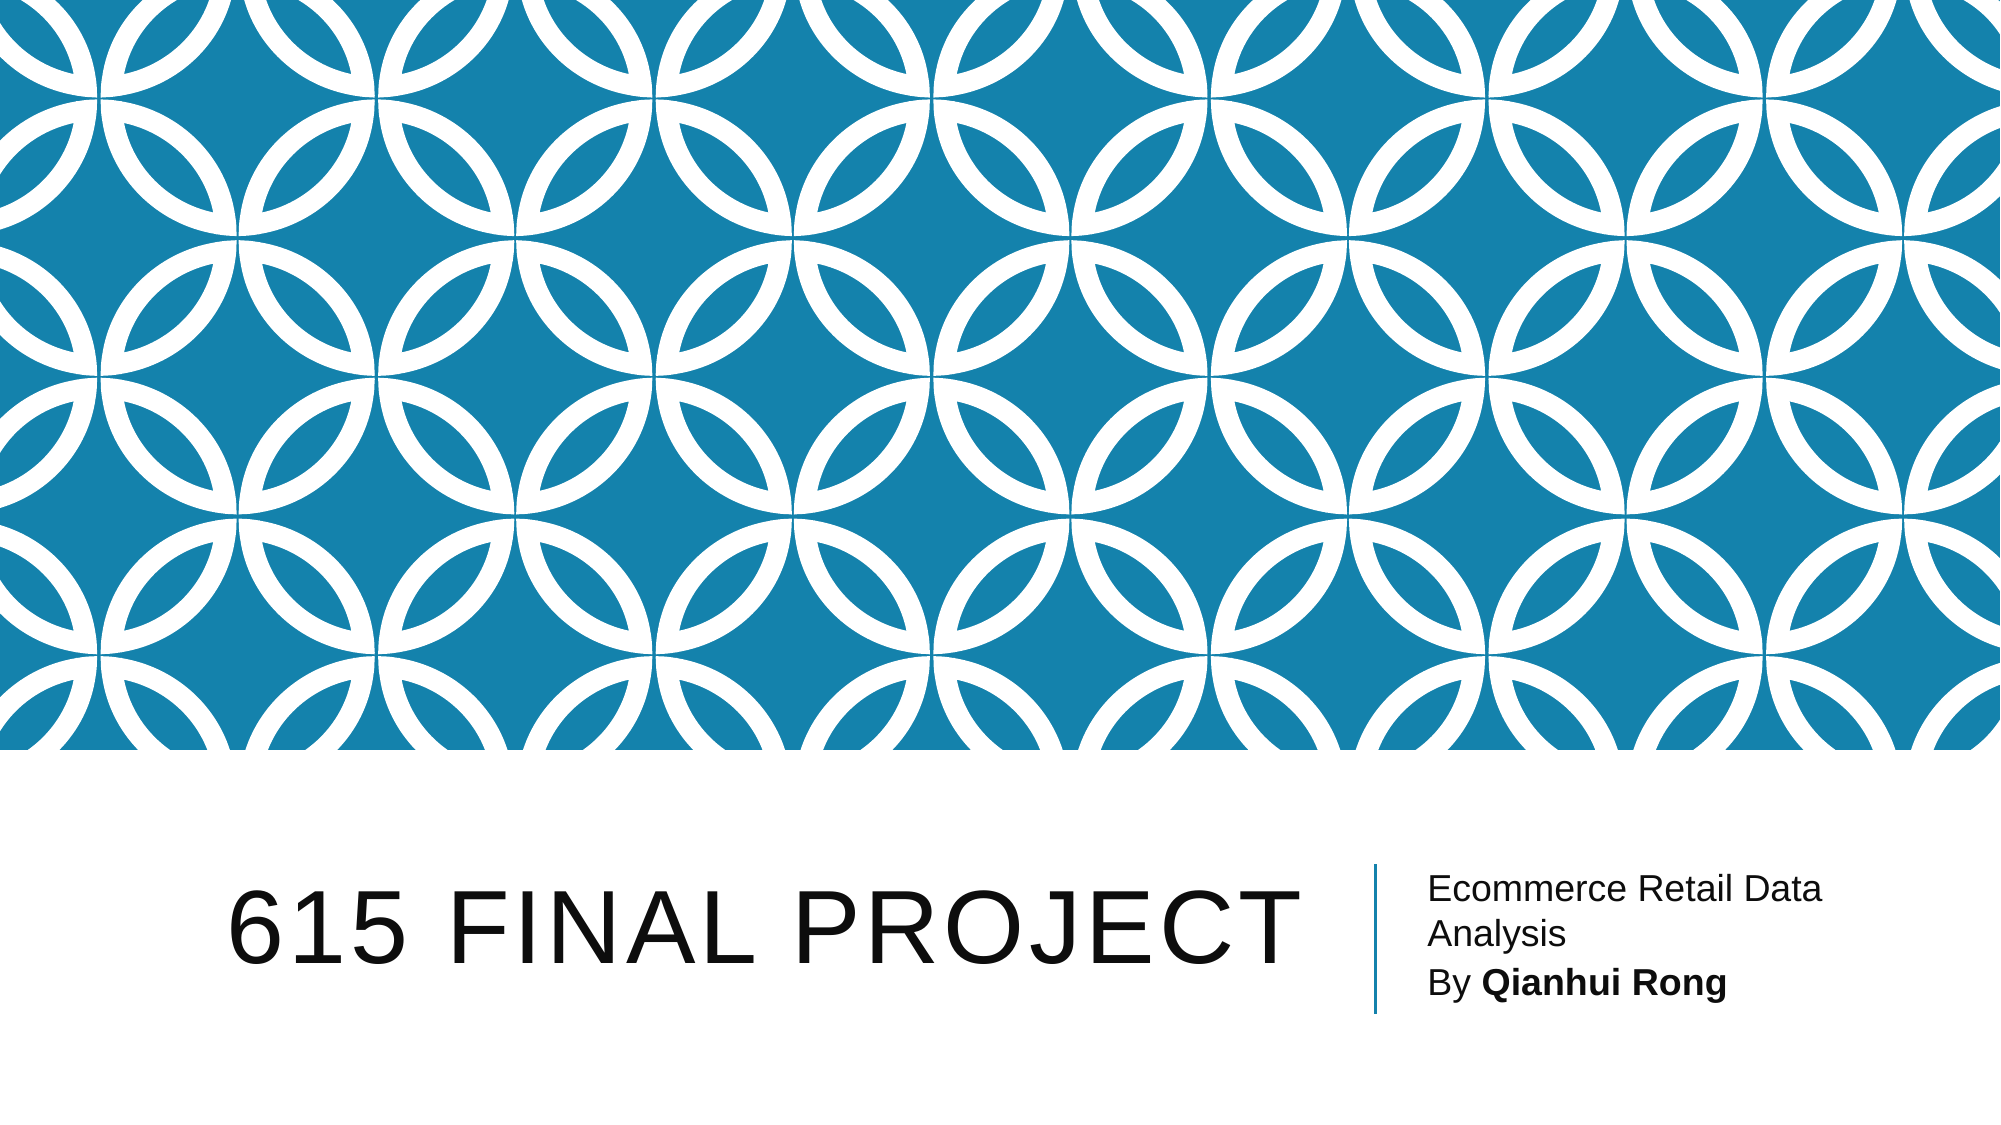

# 615 Final project
Ecommerce Retail Data Analysis
By Qianhui Rong